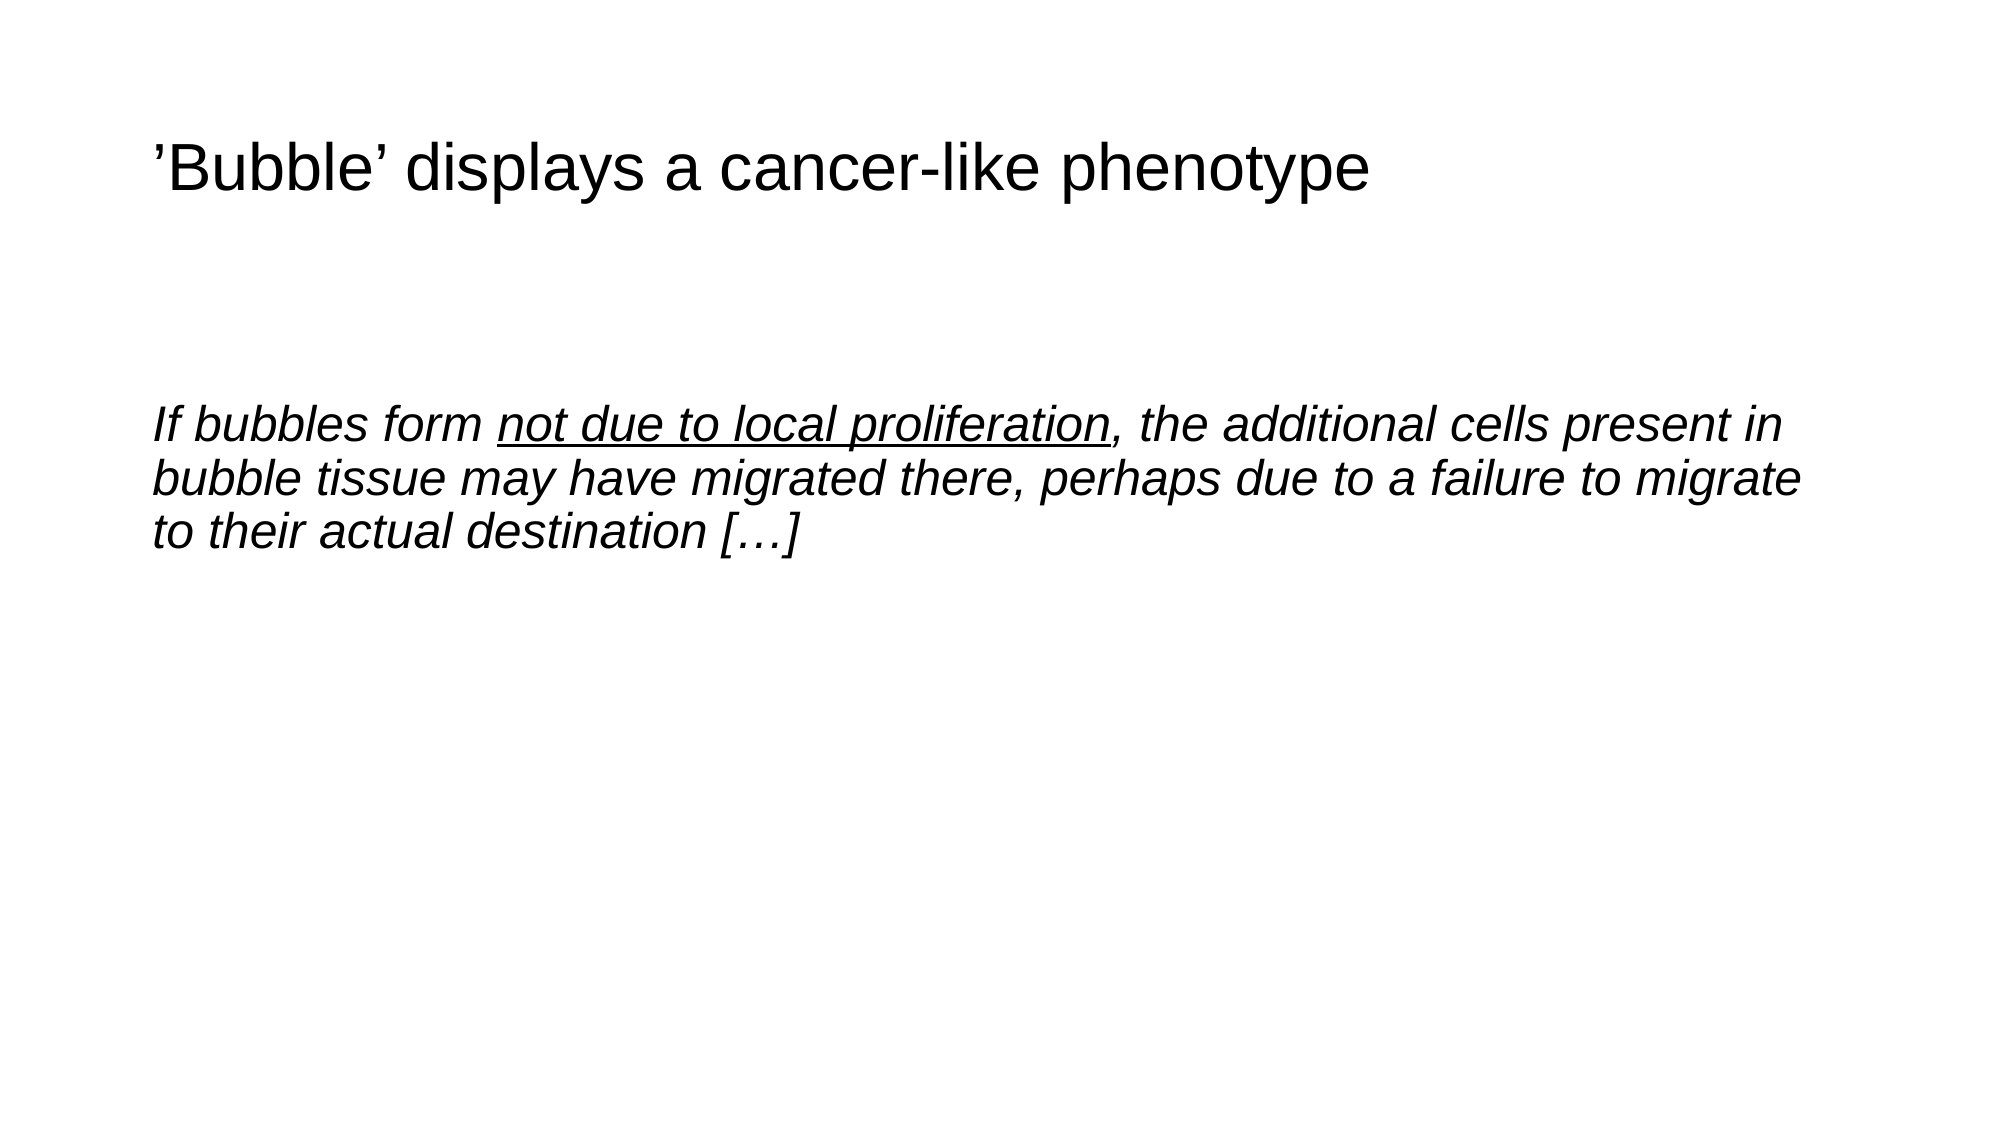

# ’Bubble’ displays a cancer-like phenotype

If bubbles form not due to local proliferation, the additional cells present in bubble tissue may have migrated there, perhaps due to a failure to migrate to their actual destination […]